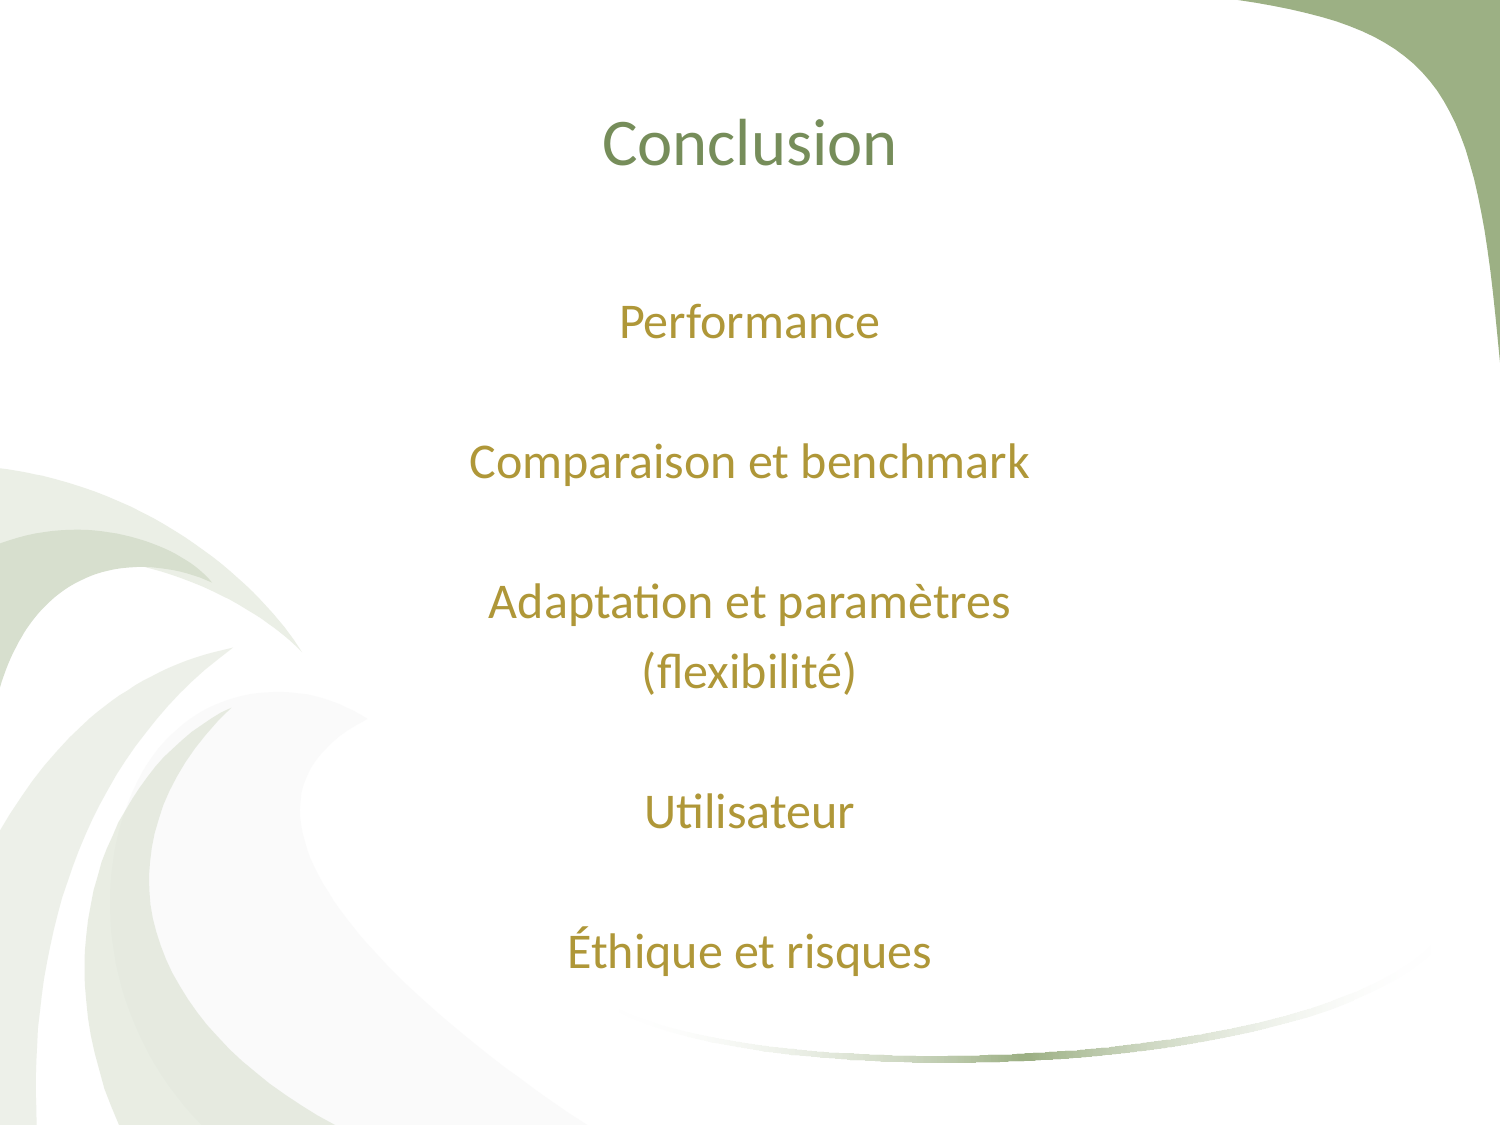

# Conclusion
Performance

Comparaison et benchmark

Adaptation et paramètres
(flexibilité)

Utilisateur

Éthique et risques